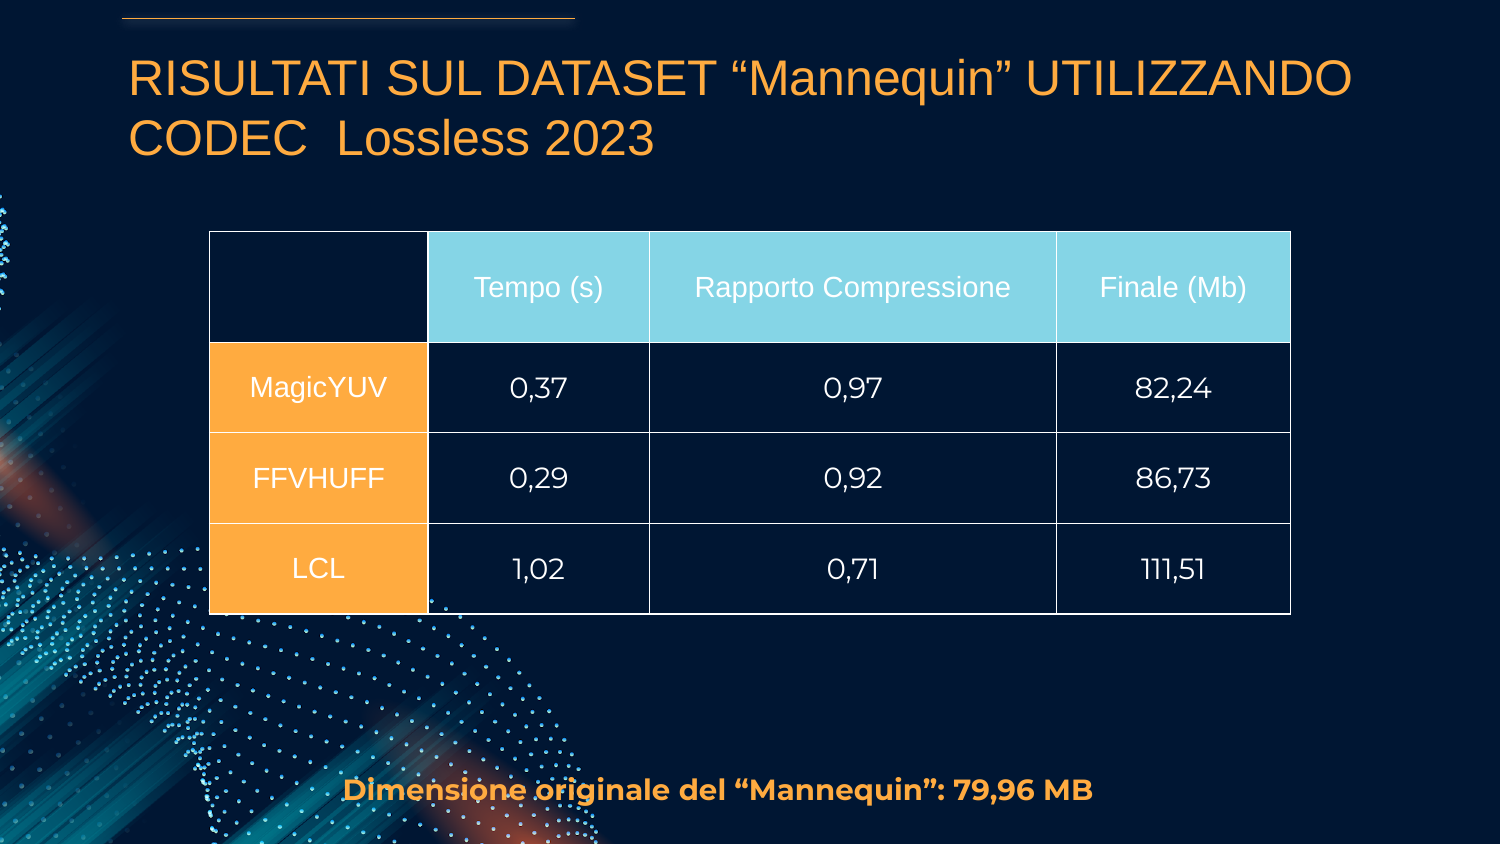

# RISULTATI SUL DATASET “Mannequin” UTILIZZANDO CODEC  Lossless 2023
|  | Tempo (s) | Rapporto Compressione | Finale (Mb) |
| --- | --- | --- | --- |
| MagicYUV | 0,37 | 0,97 | 82,24 |
| FFVHUFF | 0,29 | 0,92 | 86,73 |
| LCL | 1,02 | 0,71 | 111,51 |
Dimensione originale del “Mannequin”: 79,96 MB